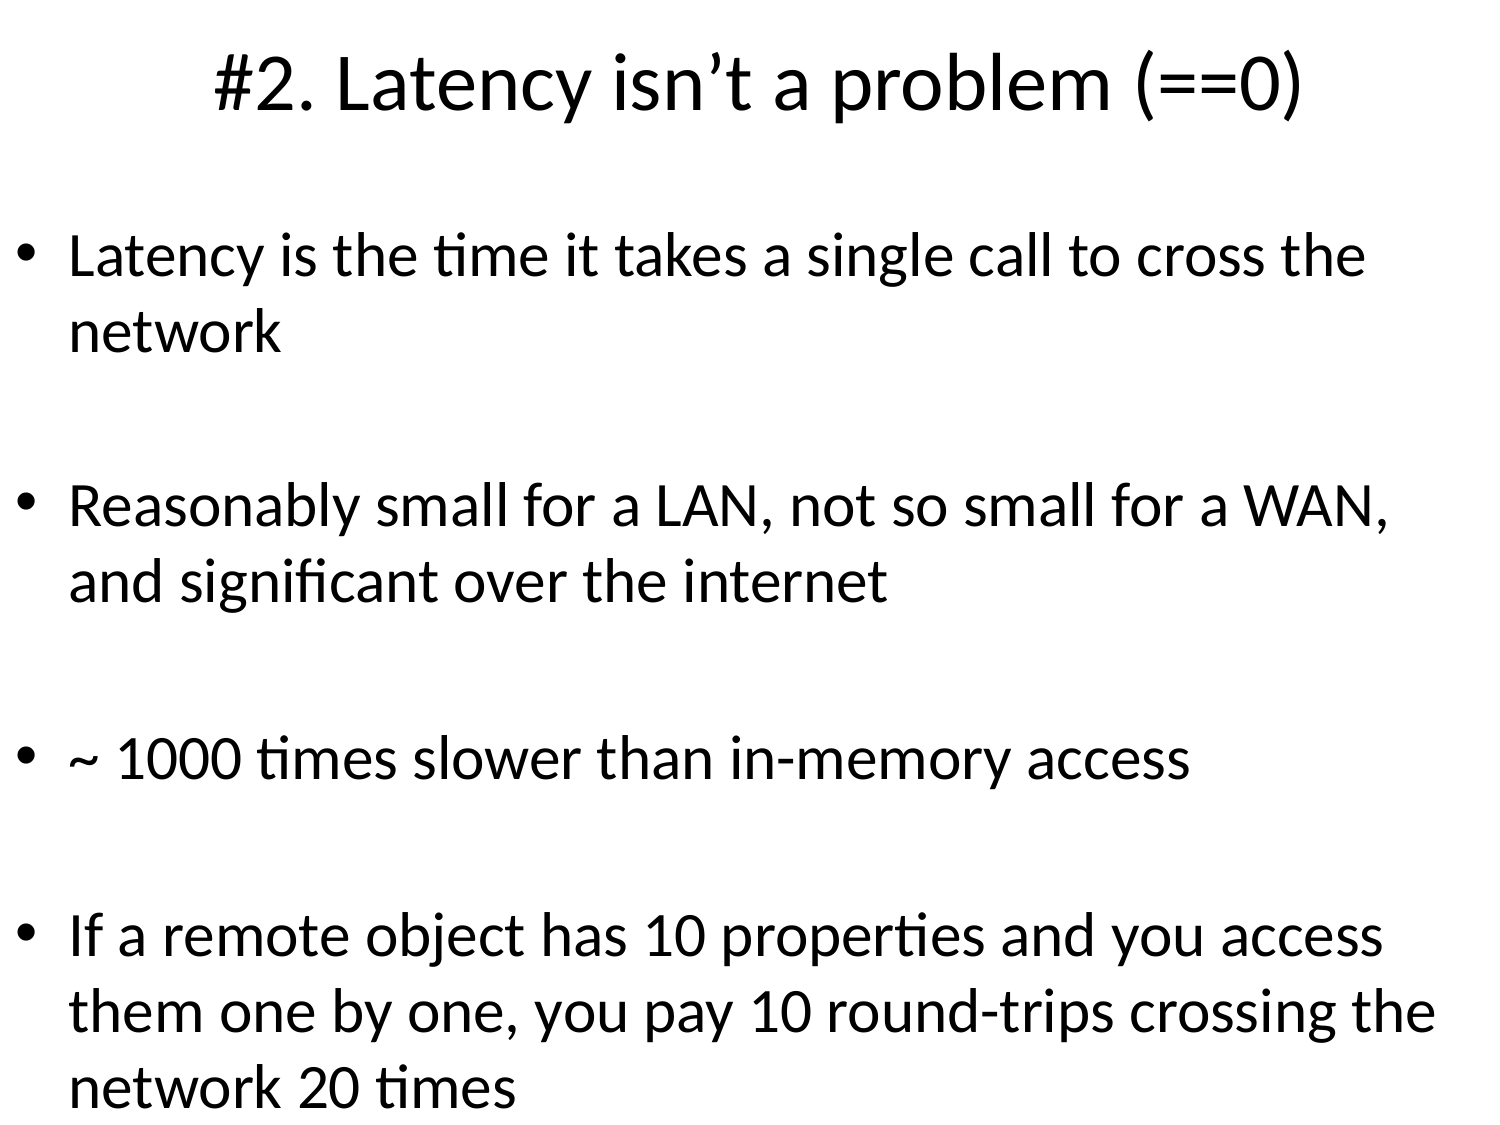

# #2. Latency isn’t a problem (==0)
Latency is the time it takes a single call to cross the network

Reasonably small for a LAN, not so small for a WAN, and significant over the internet

~ 1000 times slower than in-memory access

If a remote object has 10 properties and you access them one by one, you pay 10 round-trips crossing the network 20 times